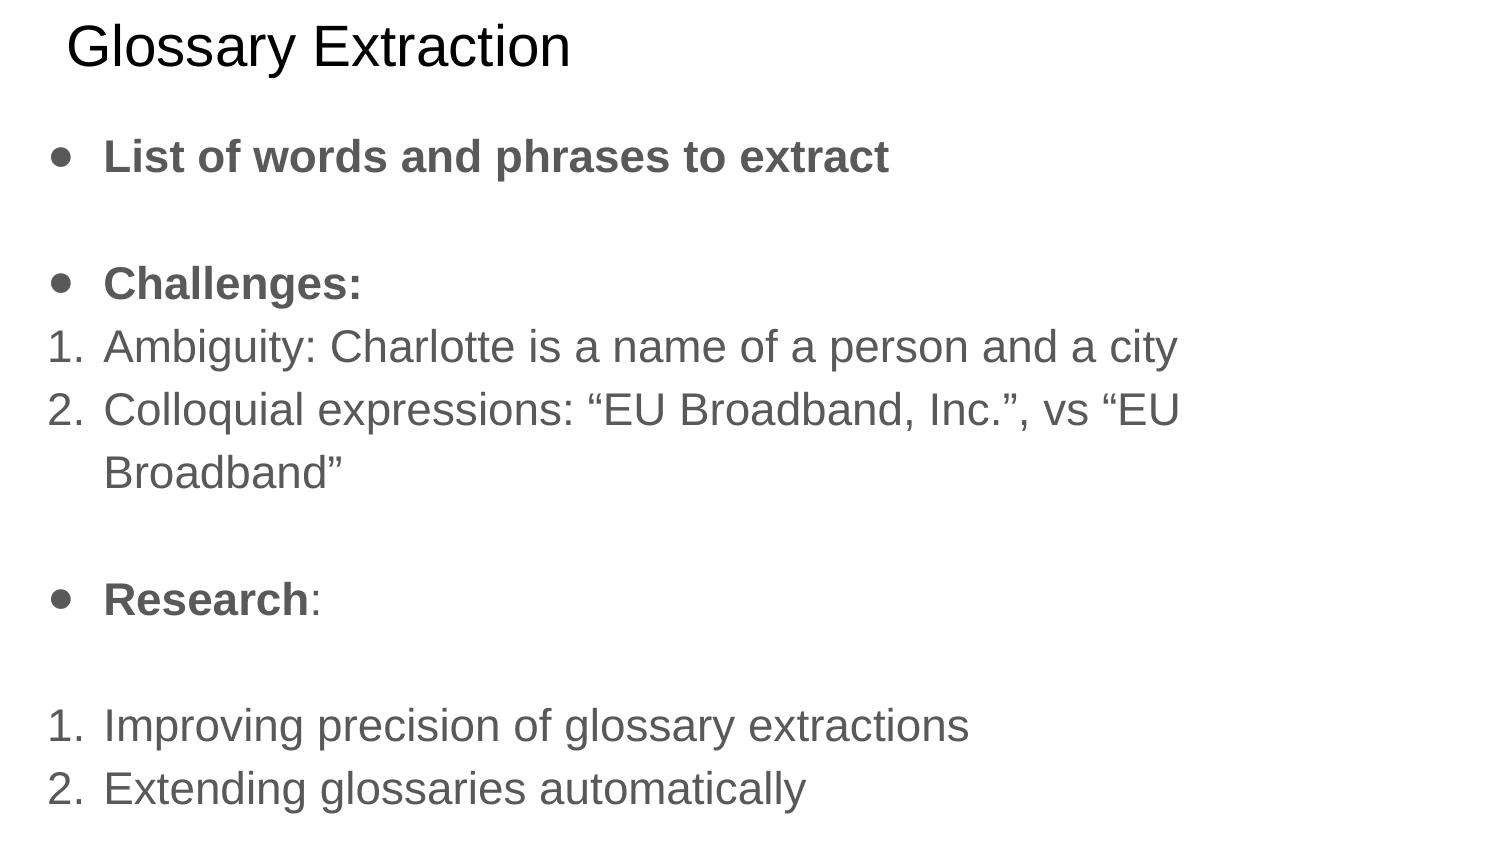

# Glossary Extraction
List of words and phrases to extract

Challenges:
Ambiguity: Charlotte is a name of a person and a city
Colloquial expressions: “EU Broadband, Inc.”, vs “EU Broadband”

Research:

Improving precision of glossary extractions
Extending glossaries automatically